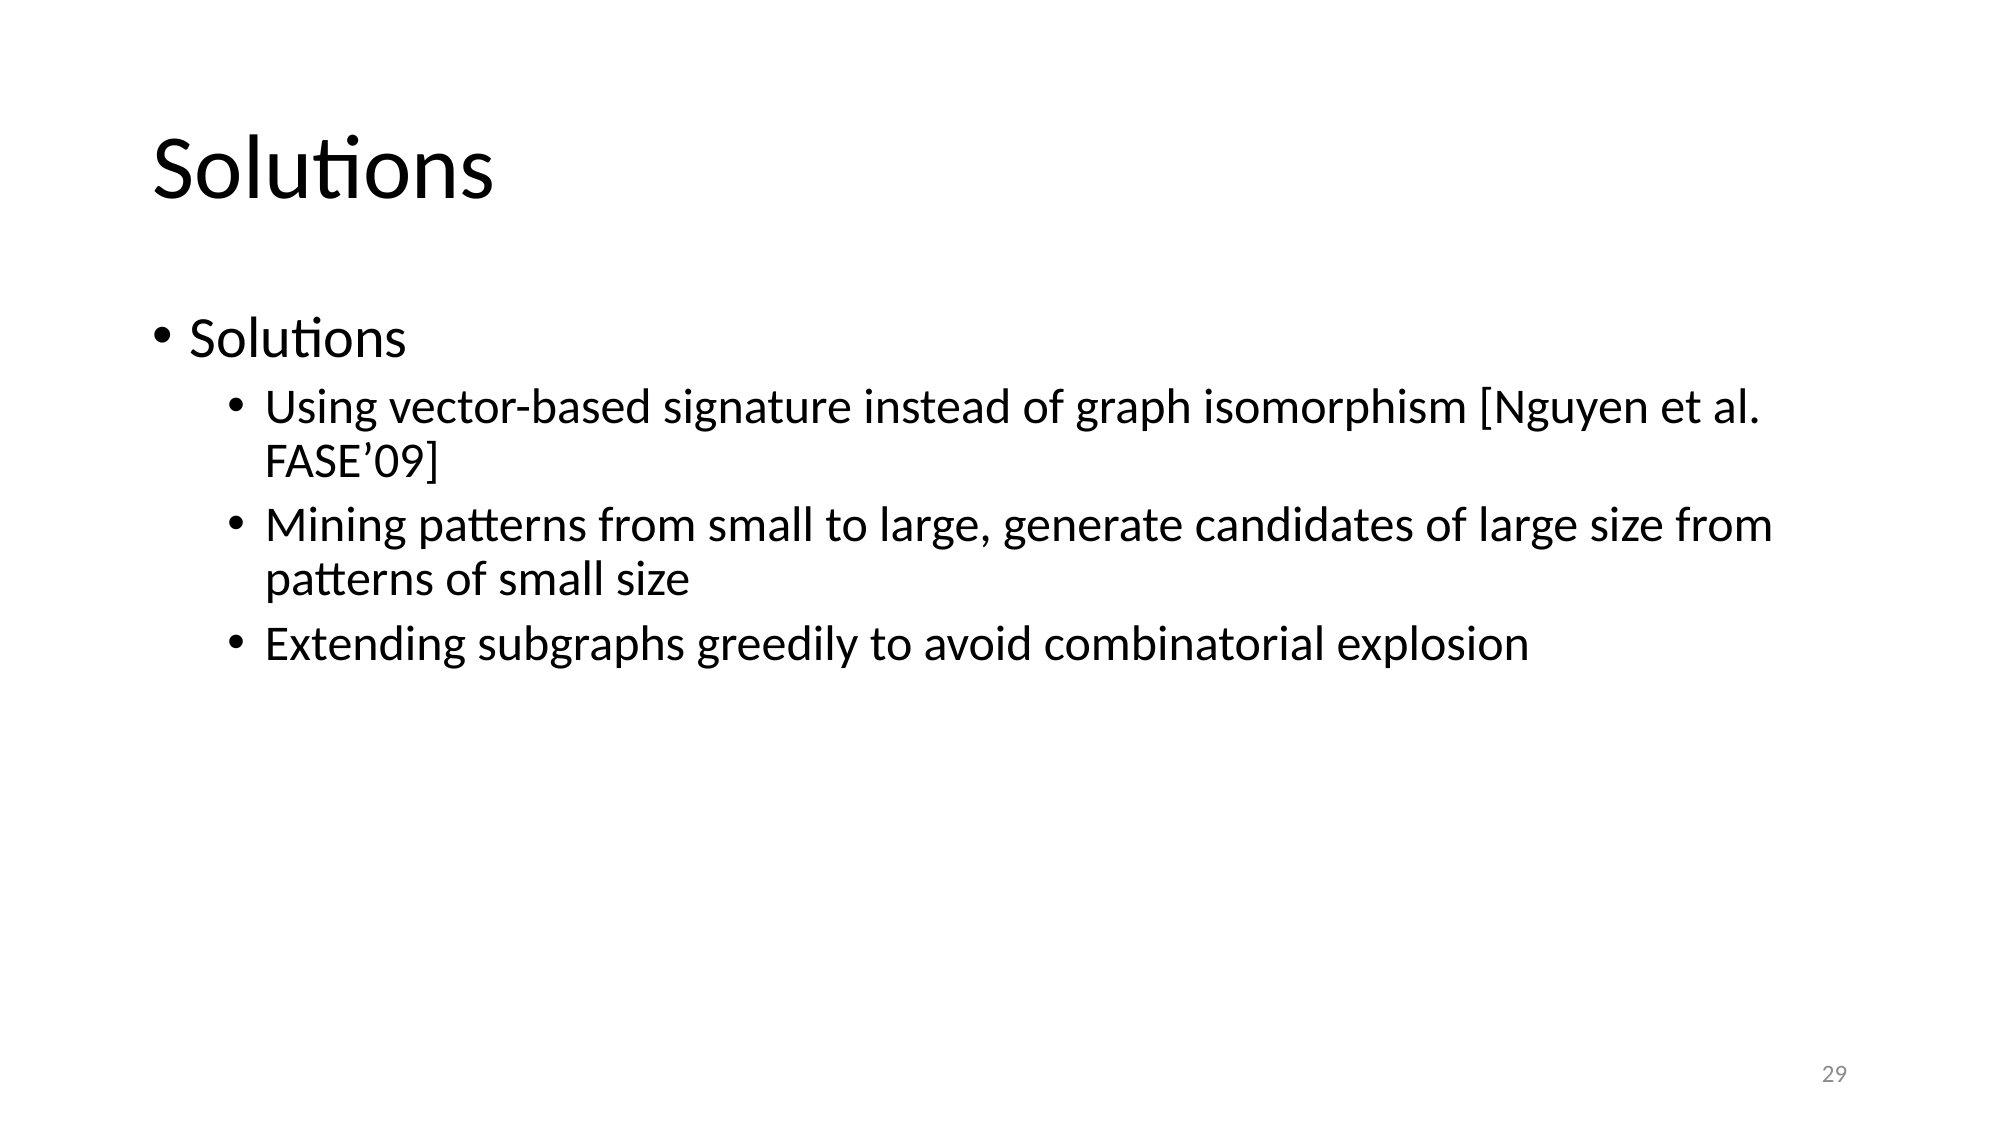

# Solutions
Solutions
Using vector-based signature instead of graph isomorphism [Nguyen et al. FASE’09]
Mining patterns from small to large, generate candidates of large size from patterns of small size
Extending subgraphs greedily to avoid combinatorial explosion

29